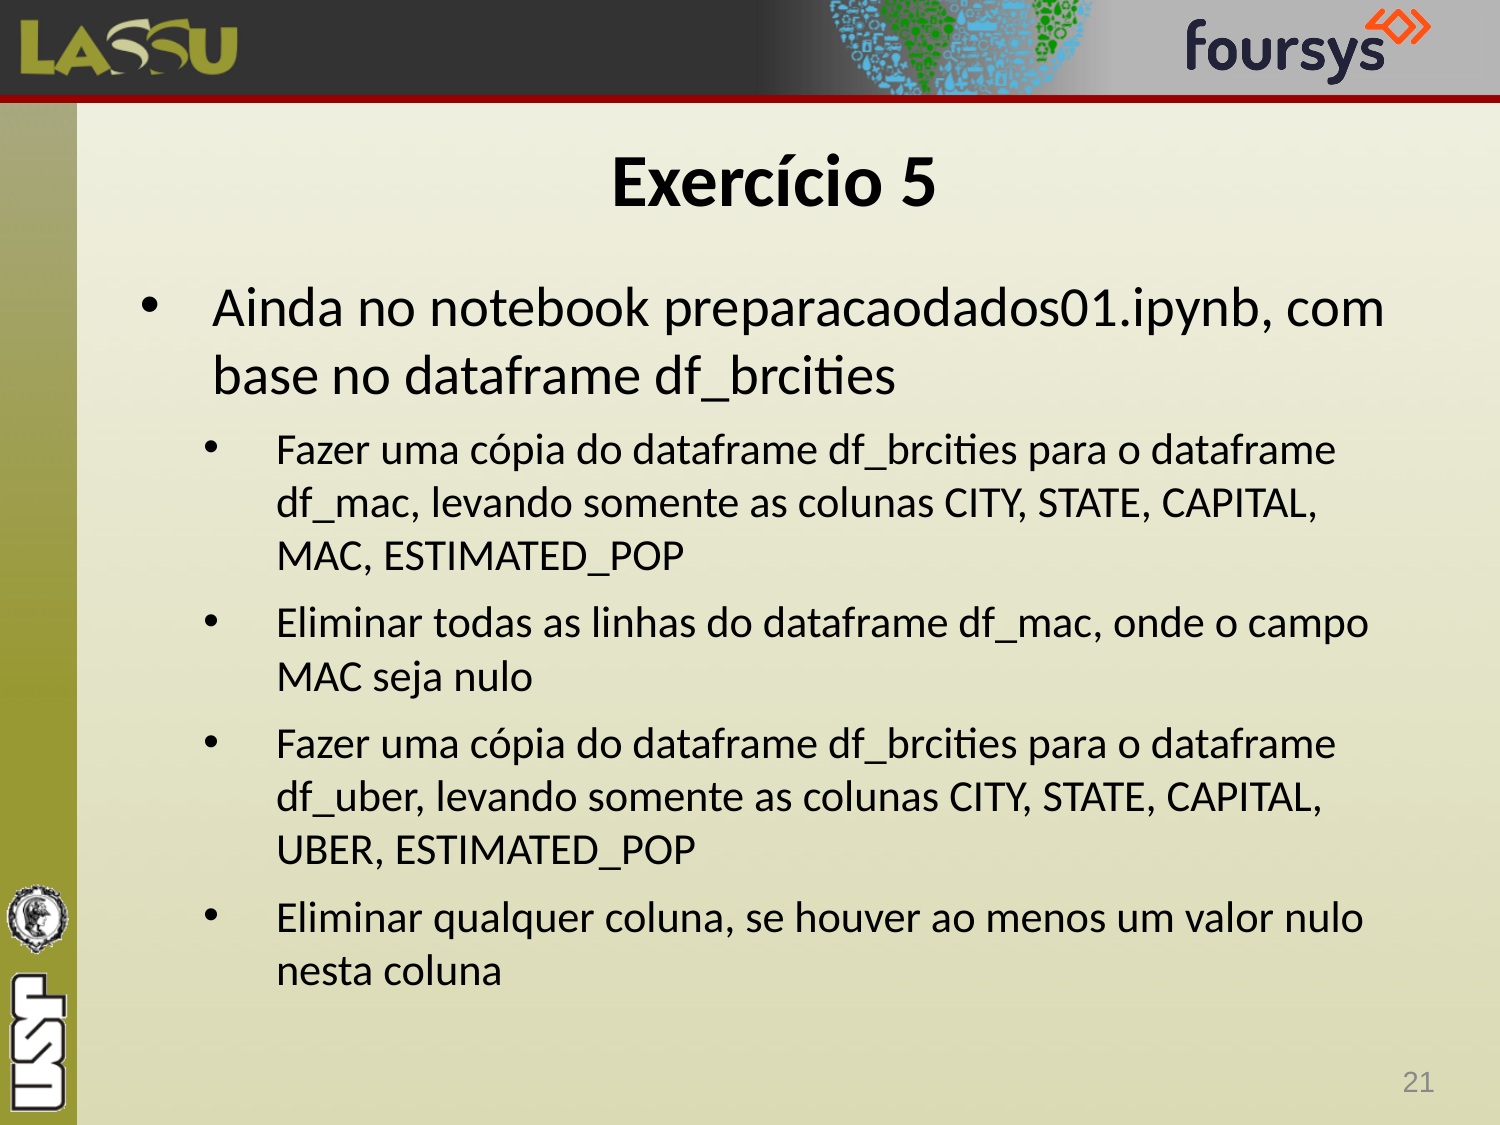

# Exercício 5
Ainda no notebook preparacaodados01.ipynb, com base no dataframe df_brcities
Fazer uma cópia do dataframe df_brcities para o dataframe df_mac, levando somente as colunas CITY, STATE, CAPITAL, MAC, ESTIMATED_POP
Eliminar todas as linhas do dataframe df_mac, onde o campo MAC seja nulo
Fazer uma cópia do dataframe df_brcities para o dataframe df_uber, levando somente as colunas CITY, STATE, CAPITAL, UBER, ESTIMATED_POP
Eliminar qualquer coluna, se houver ao menos um valor nulo nesta coluna

21